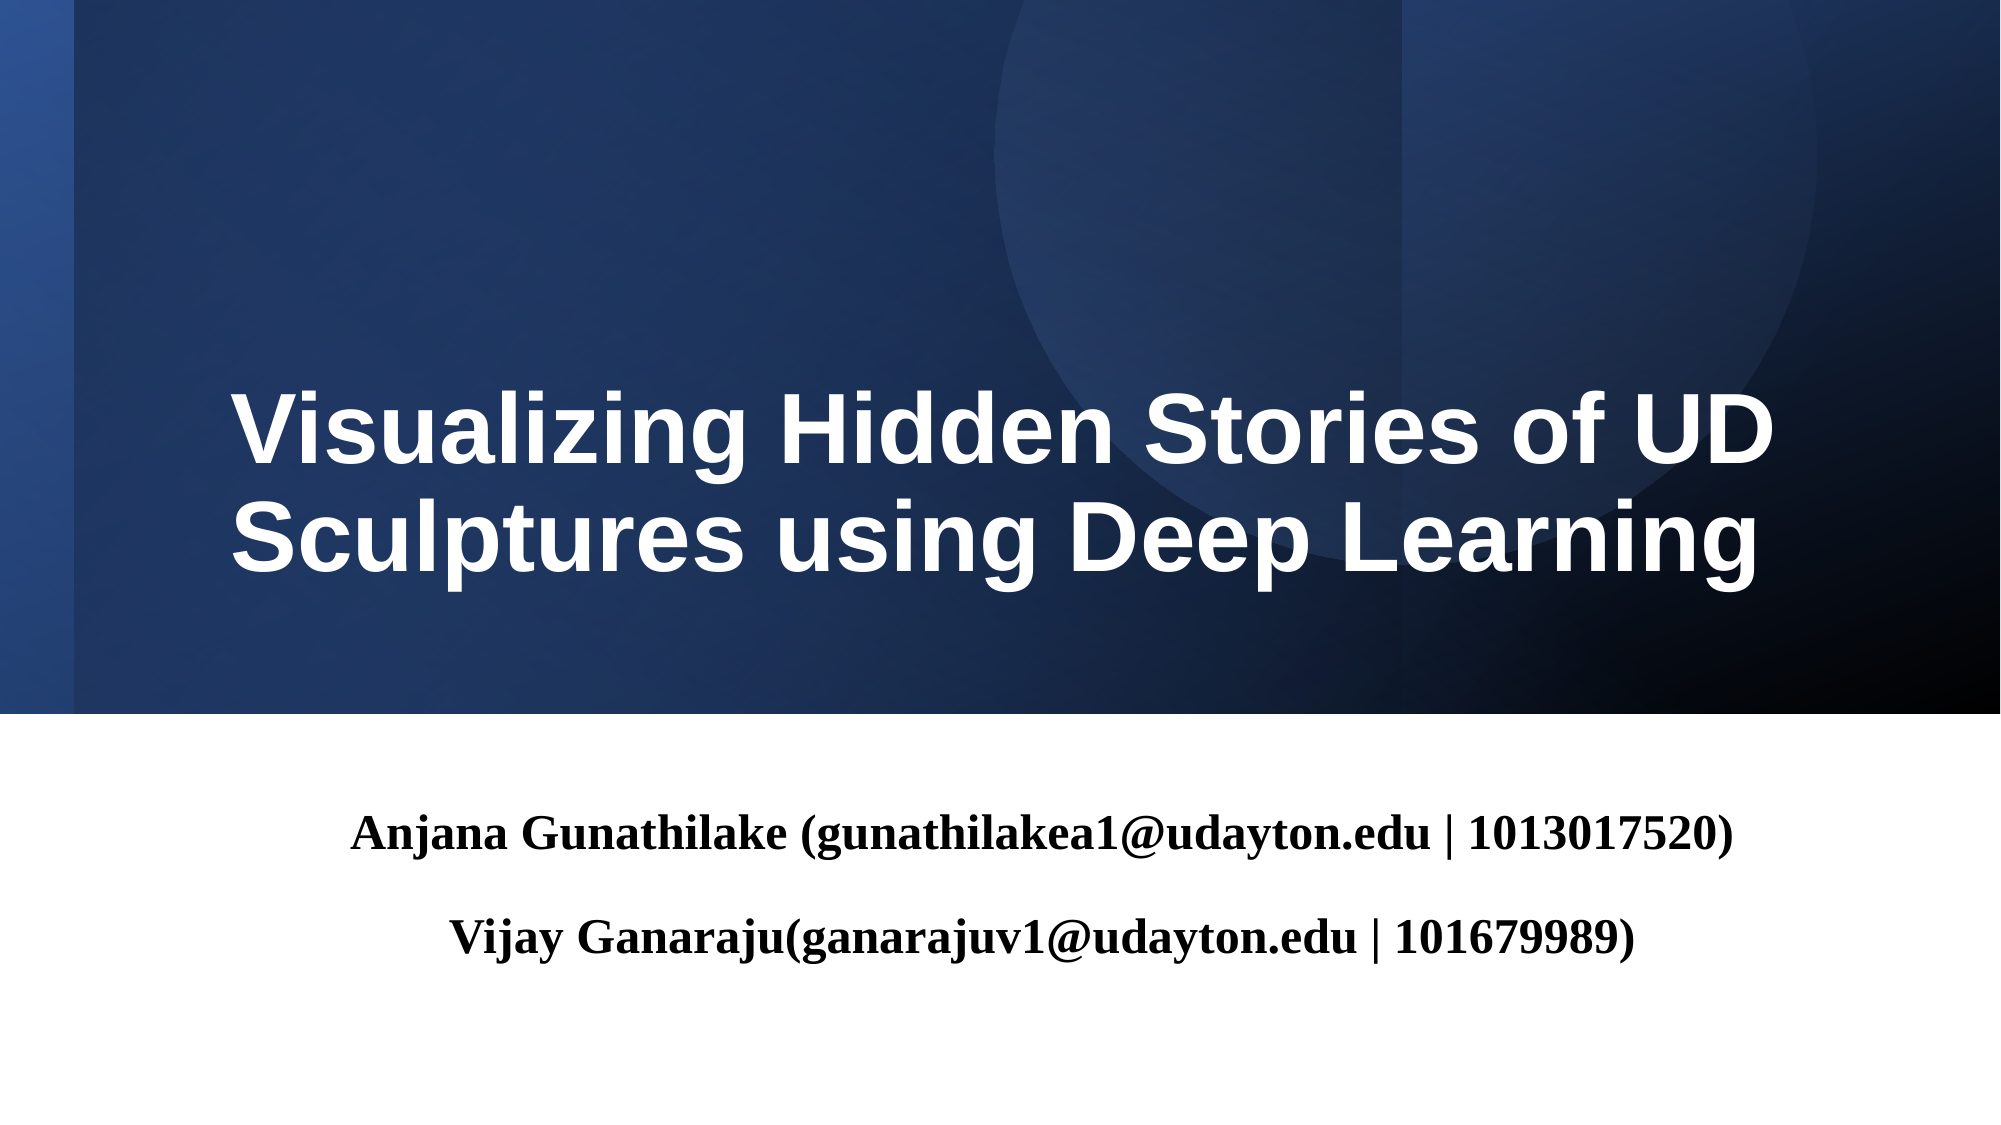

# Visualizing Hidden Stories of UD Sculptures using Deep Learning
Anjana Gunathilake (gunathilakea1@udayton.edu | 1013017520)
Vijay Ganaraju(ganarajuv1@udayton.edu | 101679989)